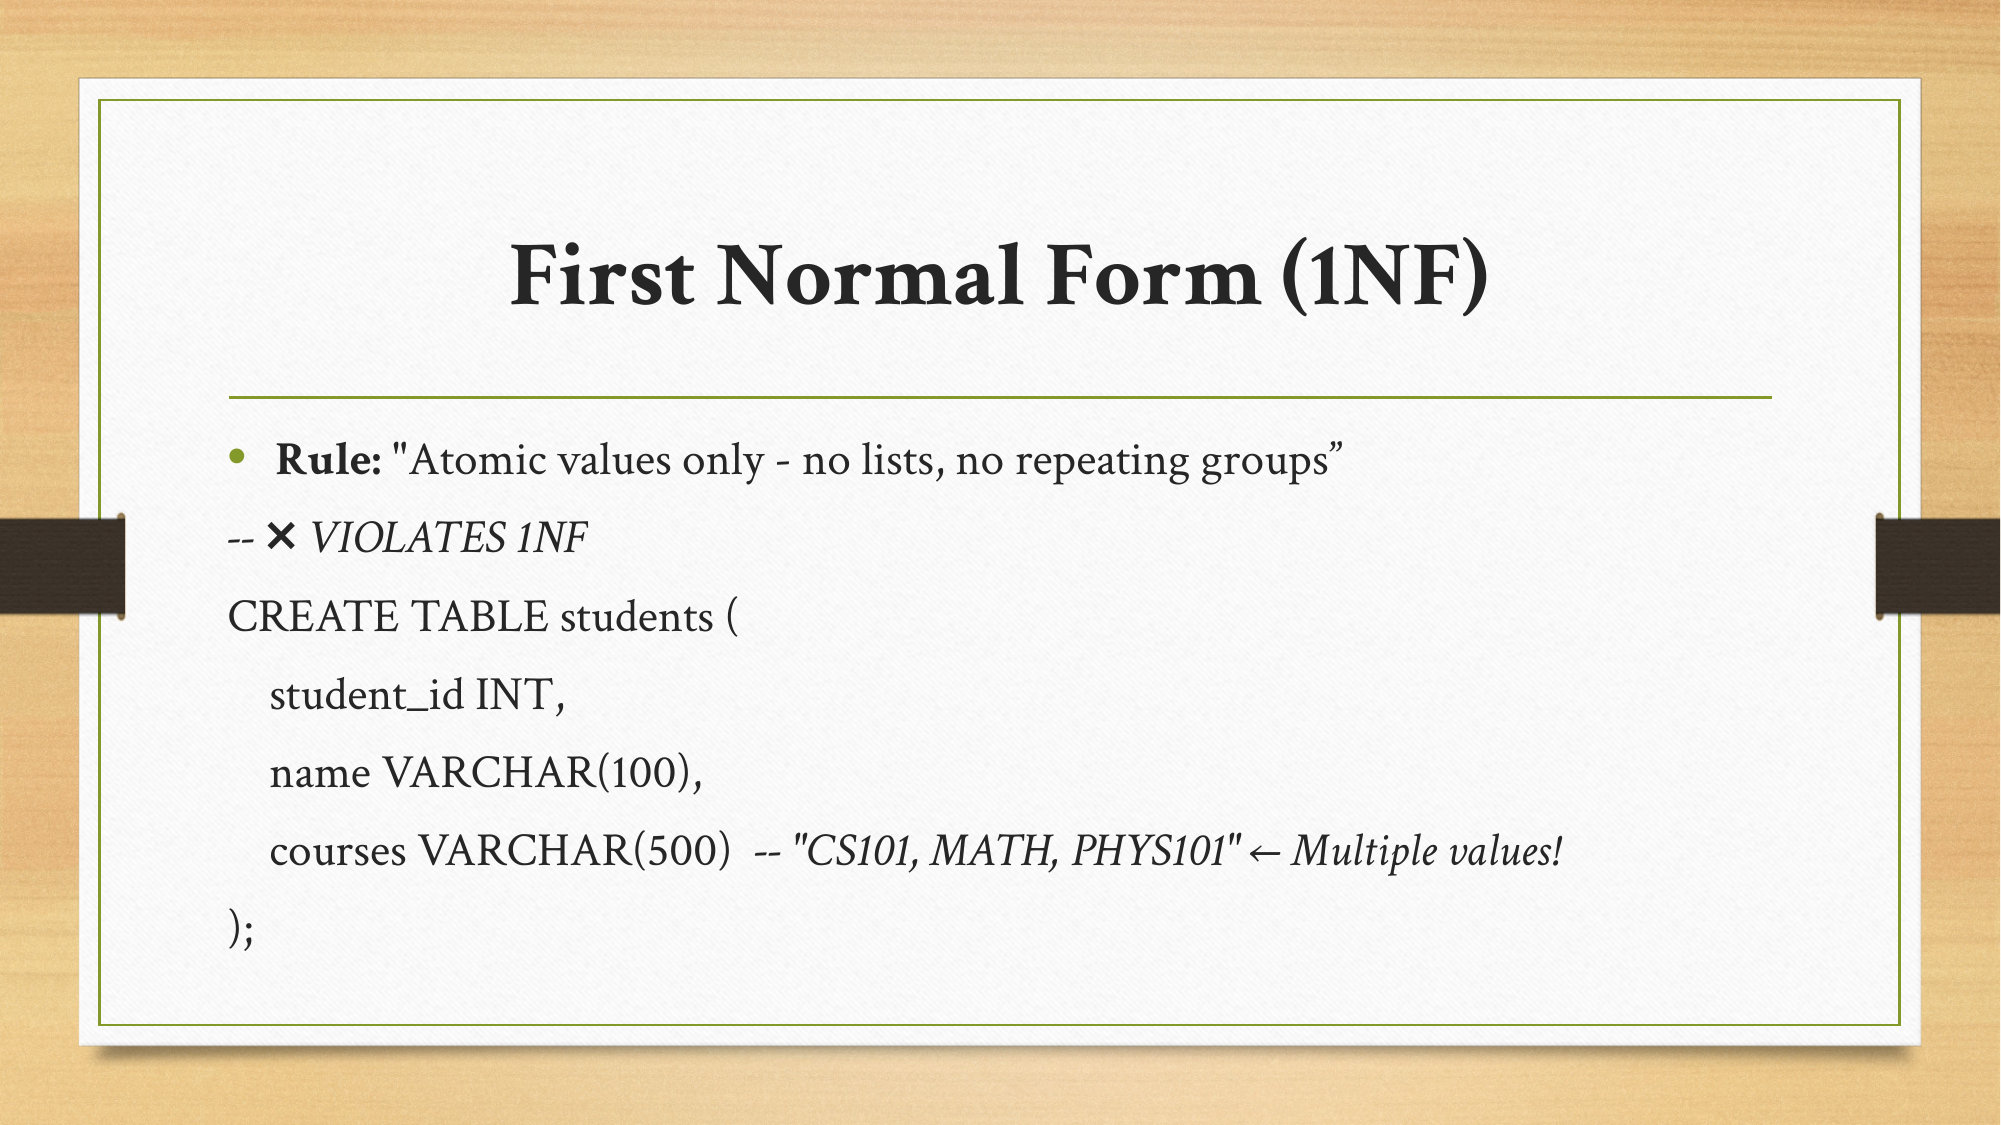

# First Normal Form (1NF)
Rule: "Atomic values only - no lists, no repeating groups”
-- ❌ VIOLATES 1NF
CREATE TABLE students (
    student_id INT,
    name VARCHAR(100),
    courses VARCHAR(500)  -- "CS101, MATH, PHYS101" ← Multiple values!
);